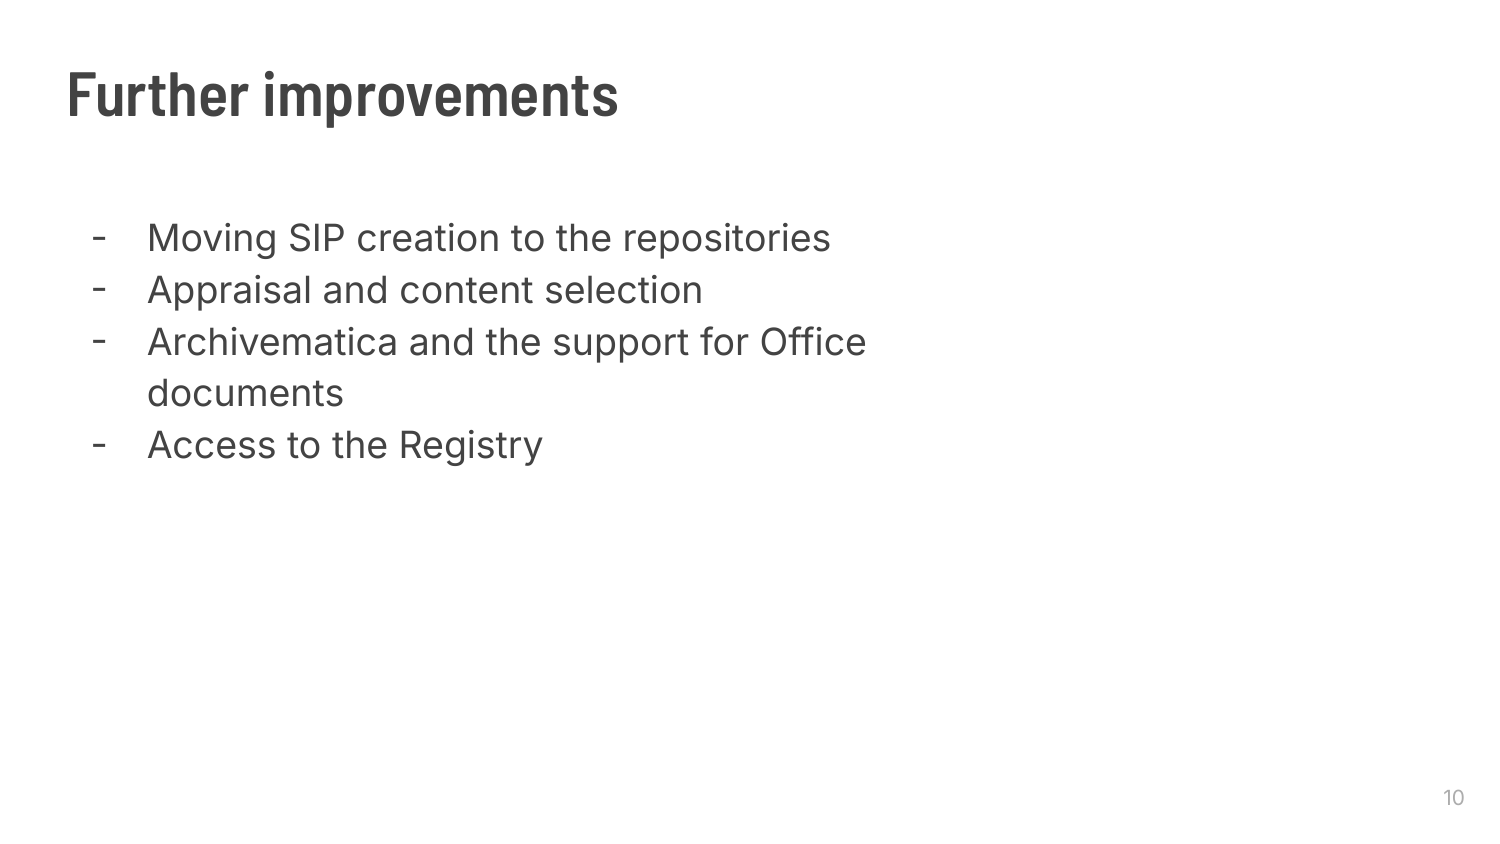

# Further improvements
Moving SIP creation to the repositories
Appraisal and content selection
Archivematica and the support for Office documents
Access to the Registry
10